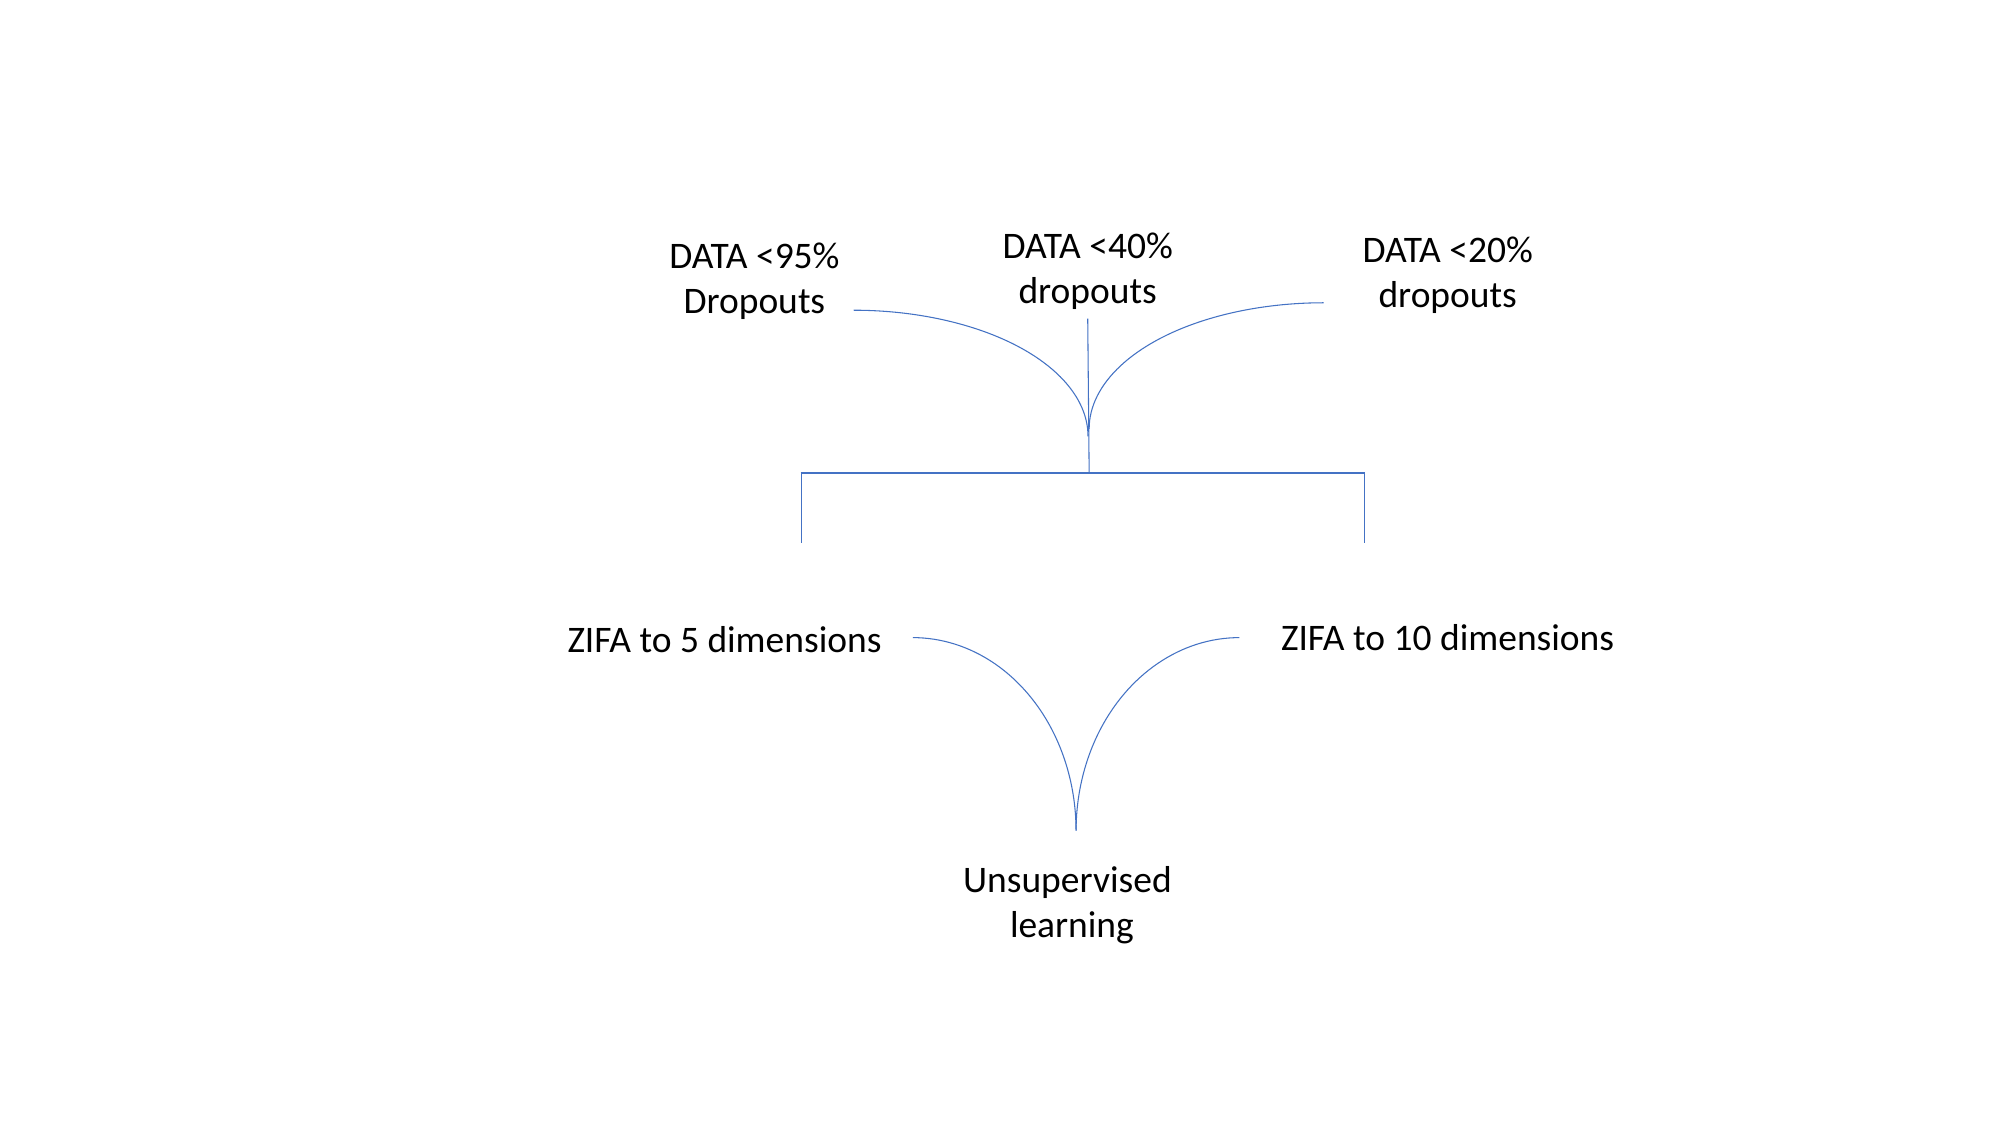

DATA <40%
dropouts
DATA <20%
dropouts
DATA <95%
Dropouts

ZIFA to 10 dimensions
ZIFA to 5 dimensions

Unsupervised
learning